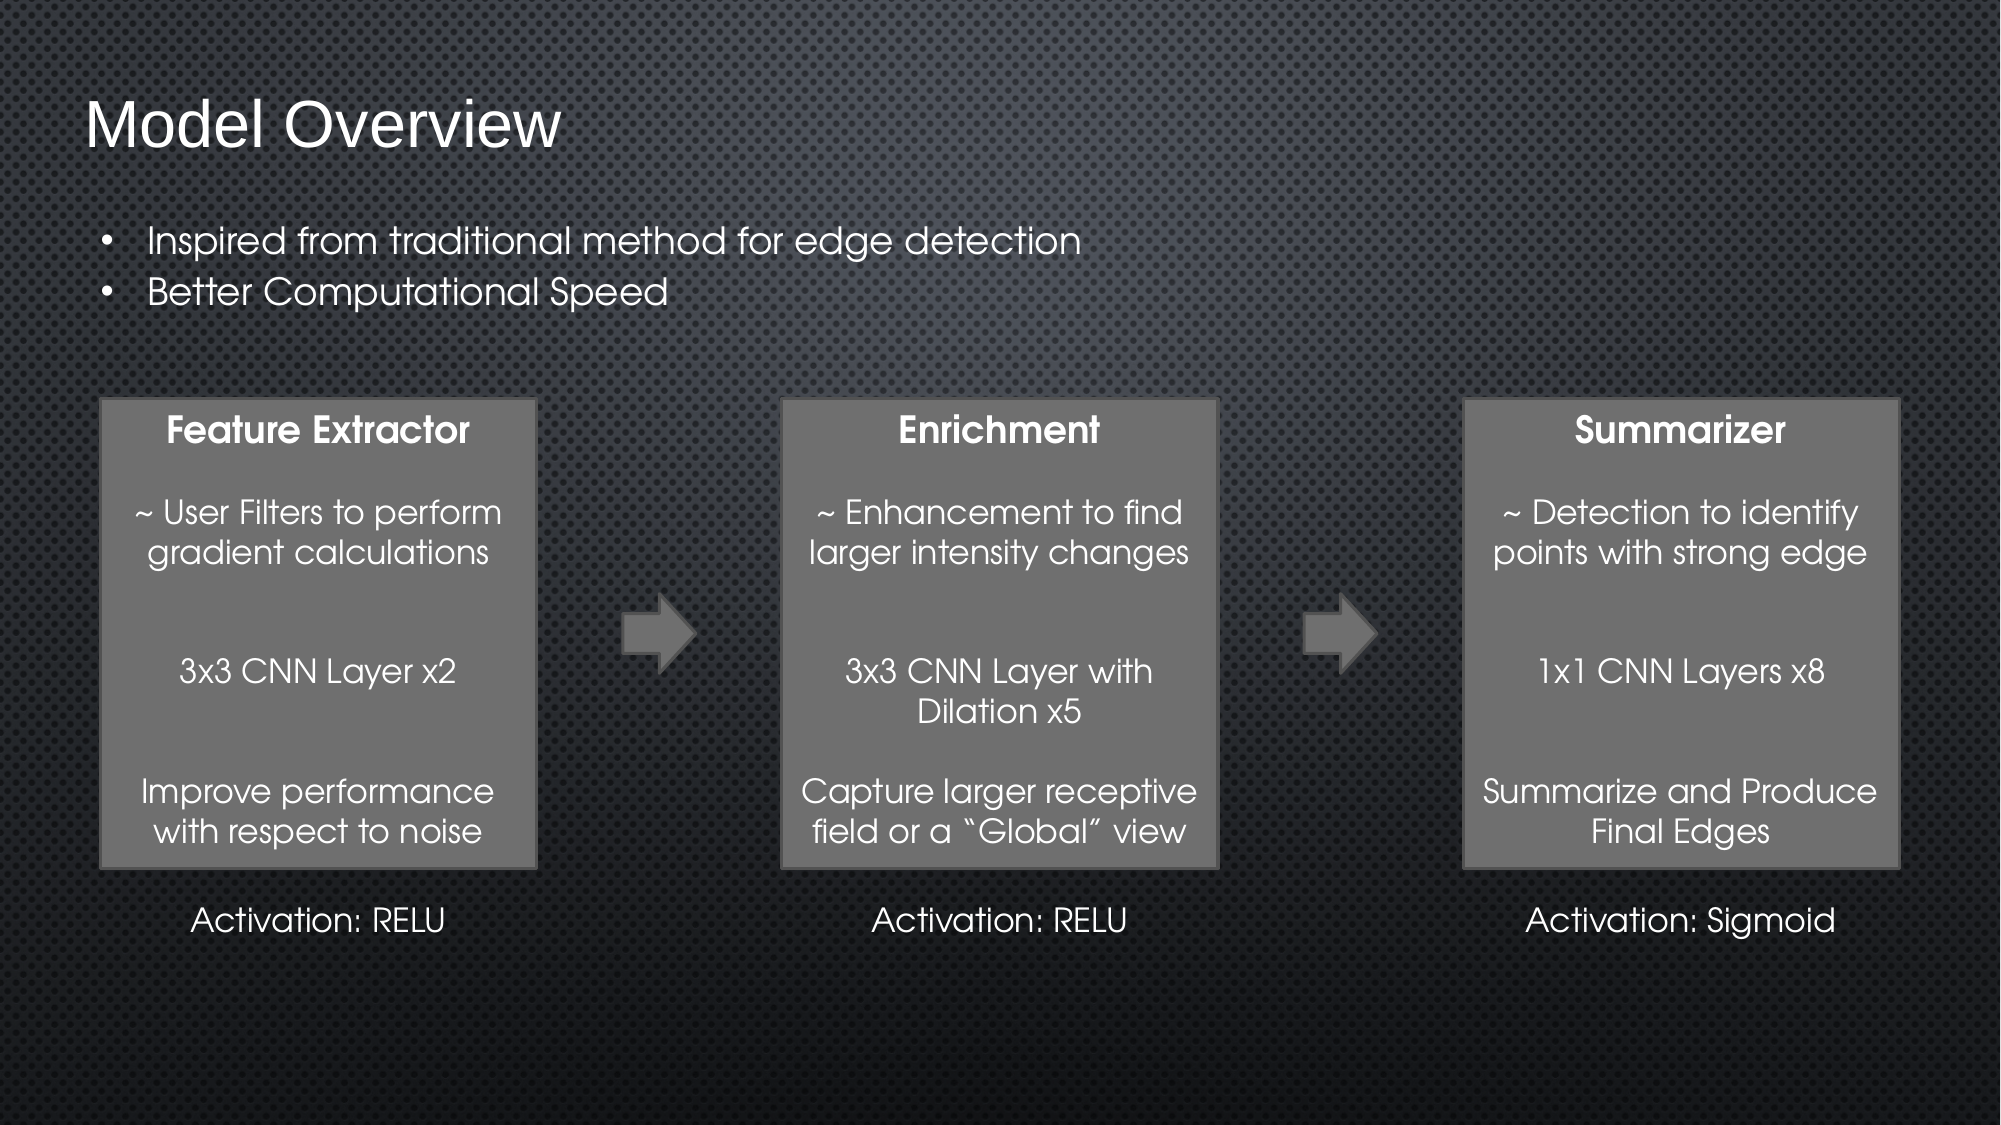

# Model Overview
Inspired from traditional method for edge detection
Better Computational Speed
Feature Extractor

~ User Filters to perform gradient calculations

3x3 CNN Layer x2

Improve performance with respect to noise
Enrichment

~ Enhancement to find larger intensity changes

3x3 CNN Layer with Dilation x5

Capture larger receptive field or a “Global” view
Summarizer

~ Detection to identify points with strong edge

1x1 CNN Layers x8

Summarize and Produce Final Edges

Activation: RELU
Activation: RELU
Activation: Sigmoid